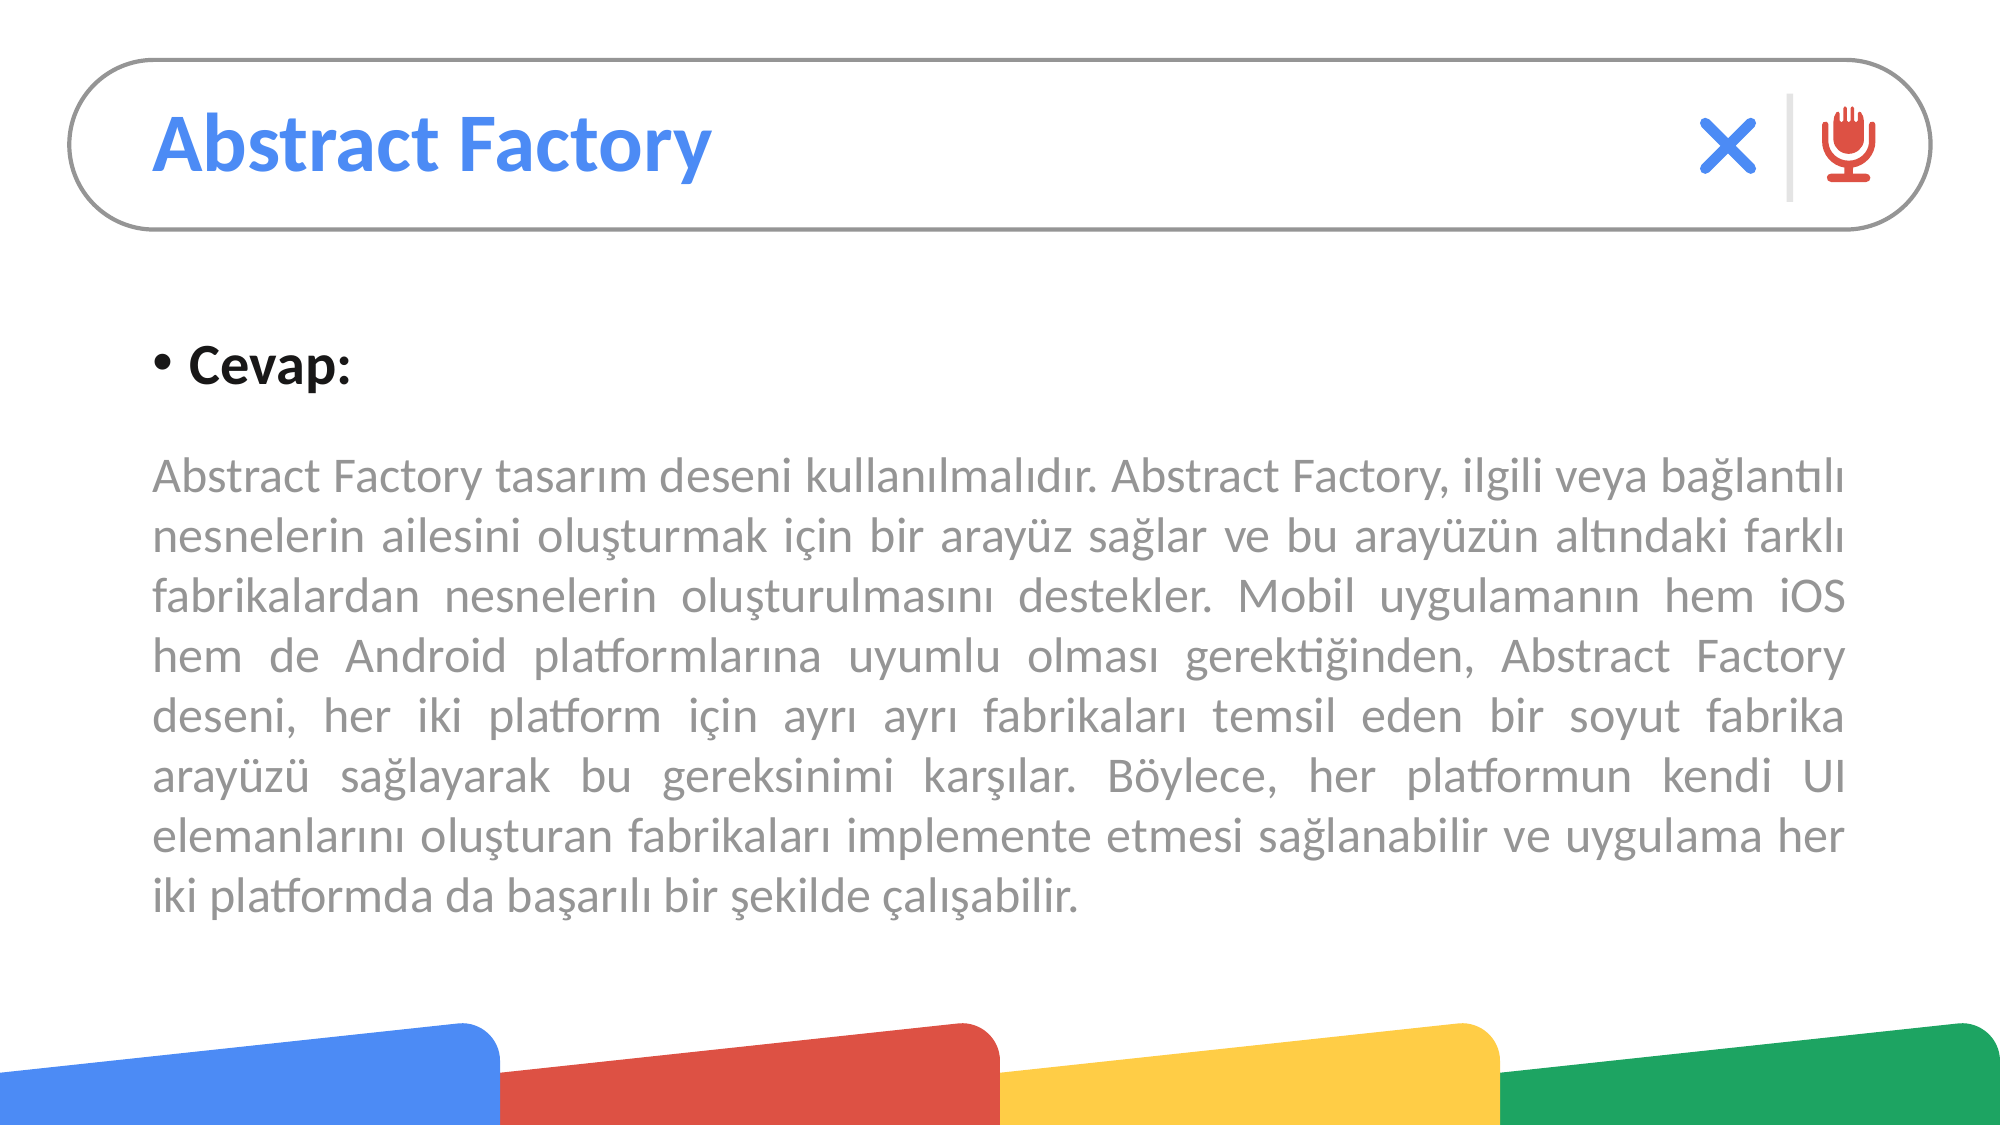

# Abstract Factory
Cevap:
Abstract Factory tasarım deseni kullanılmalıdır. Abstract Factory, ilgili veya bağlantılı nesnelerin ailesini oluşturmak için bir arayüz sağlar ve bu arayüzün altındaki farklı fabrikalardan nesnelerin oluşturulmasını destekler. Mobil uygulamanın hem iOS hem de Android platformlarına uyumlu olması gerektiğinden, Abstract Factory deseni, her iki platform için ayrı ayrı fabrikaları temsil eden bir soyut fabrika arayüzü sağlayarak bu gereksinimi karşılar. Böylece, her platformun kendi UI elemanlarını oluşturan fabrikaları implemente etmesi sağlanabilir ve uygulama her iki platformda da başarılı bir şekilde çalışabilir.